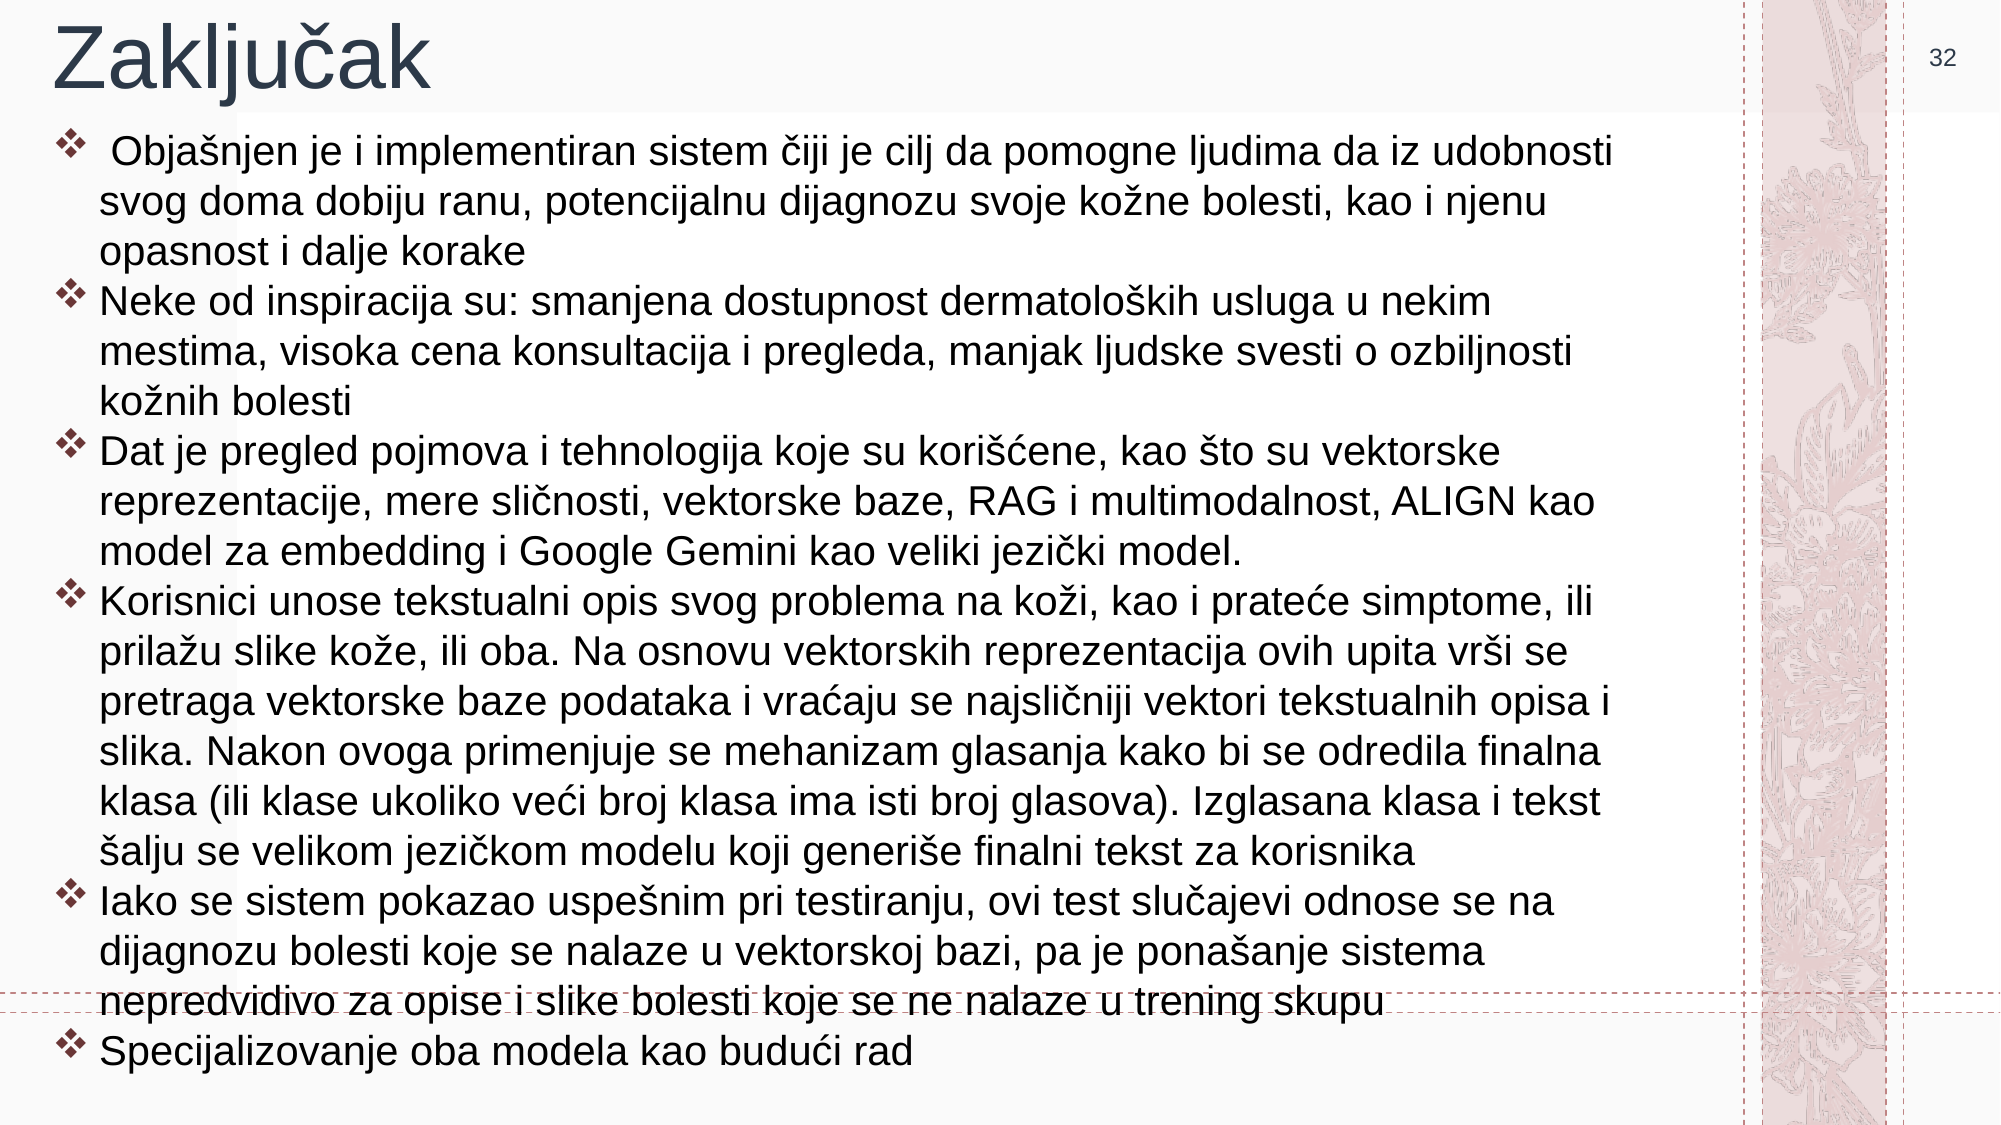

32
# Zaključak
 Objašnjen je i implementiran sistem čiji je cilj da pomogne ljudima da iz udobnosti svog doma dobiju ranu, potencijalnu dijagnozu svoje kožne bolesti, kao i njenu opasnost i dalje korake
Neke od inspiracija su: smanjena dostupnost dermatoloških usluga u nekim mestima, visoka cena konsultacija i pregleda, manjak ljudske svesti o ozbiljnosti kožnih bolesti
Dat je pregled pojmova i tehnologija koje su korišćene, kao što su vektorske reprezentacije, mere sličnosti, vektorske baze, RAG i multimodalnost, ALIGN kao model za embedding i Google Gemini kao veliki jezički model.
Korisnici unose tekstualni opis svog problema na koži, kao i prateće simptome, ili prilažu slike kože, ili oba. Na osnovu vektorskih reprezentacija ovih upita vrši se pretraga vektorske baze podataka i vraćaju se najsličniji vektori tekstualnih opisa i slika. Nakon ovoga primenjuje se mehanizam glasanja kako bi se odredila finalna klasa (ili klase ukoliko veći broj klasa ima isti broj glasova). Izglasana klasa i tekst šalju se velikom jezičkom modelu koji generiše finalni tekst za korisnika
Iako se sistem pokazao uspešnim pri testiranju, ovi test slučajevi odnose se na dijagnozu bolesti koje se nalaze u vektorskoj bazi, pa je ponašanje sistema nepredvidivo za opise i slike bolesti koje se ne nalaze u trening skupu
Specijalizovanje oba modela kao budući rad